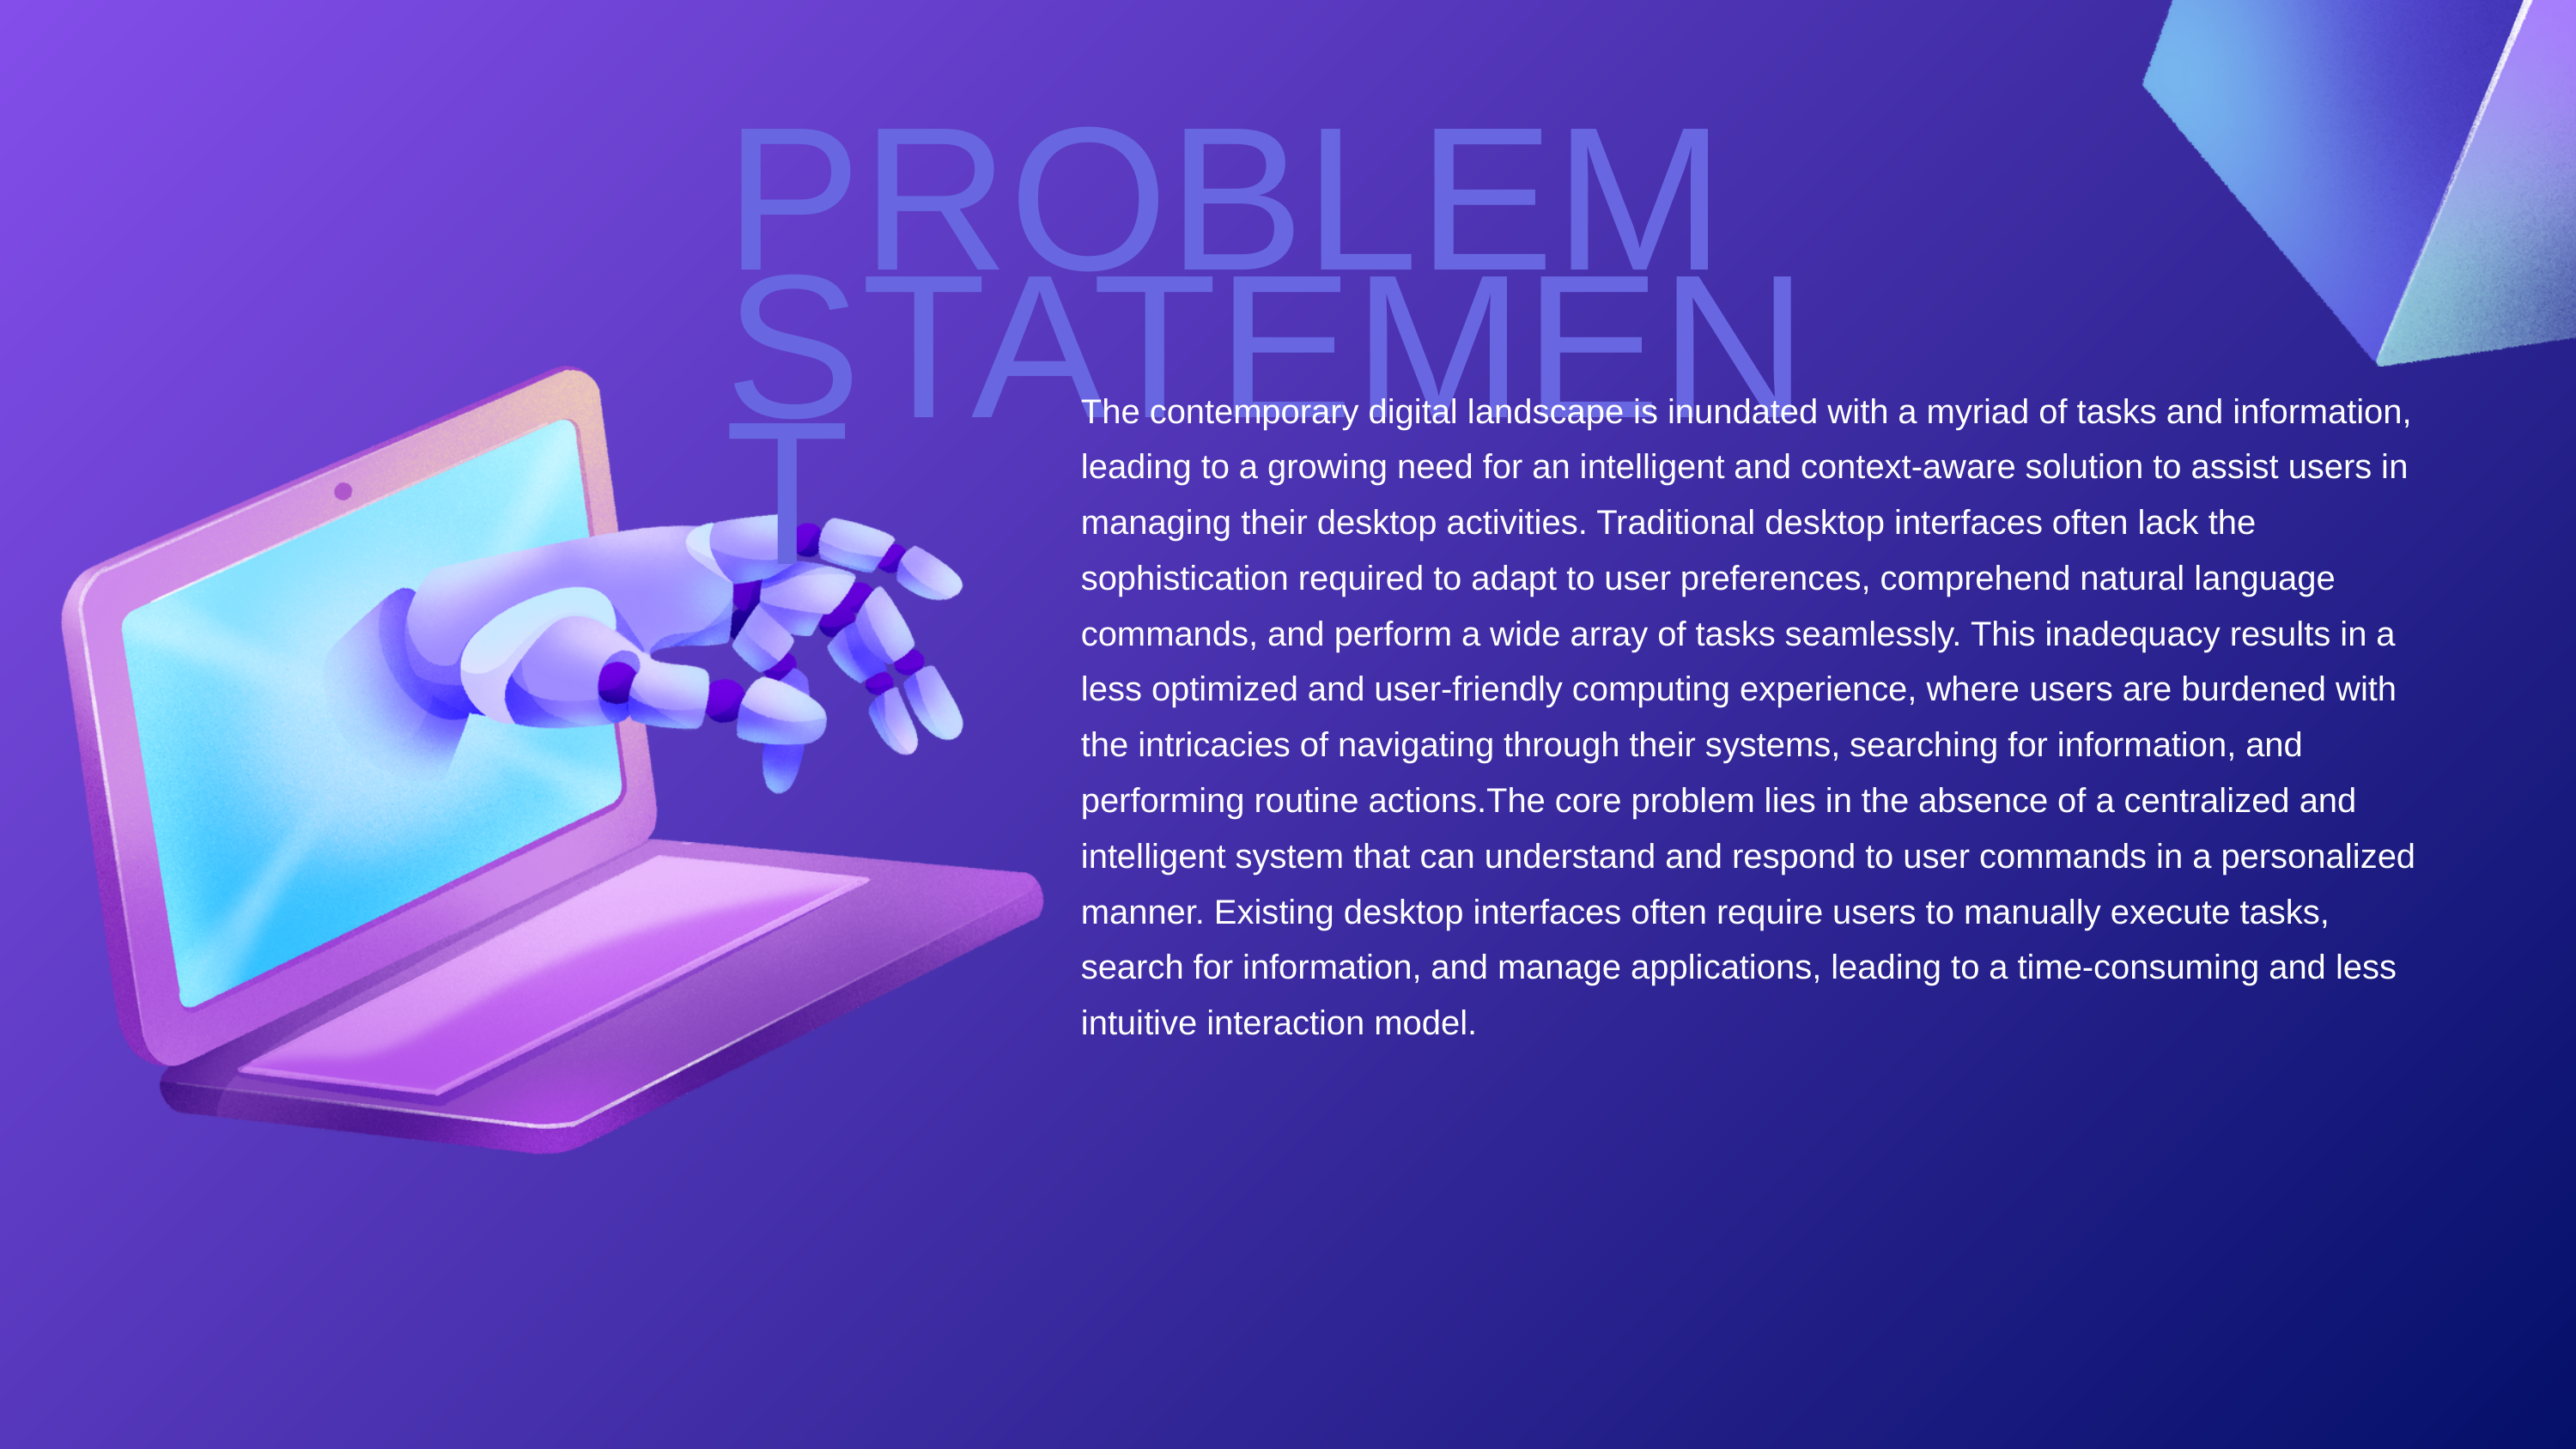

PROBLEM STATEMENT

The contemporary digital landscape is inundated with a myriad of tasks and information, leading to a growing need for an intelligent and context-aware solution to assist users in managing their desktop activities. Traditional desktop interfaces often lack the sophistication required to adapt to user preferences, comprehend natural language commands, and perform a wide array of tasks seamlessly. This inadequacy results in a less optimized and user-friendly computing experience, where users are burdened with the intricacies of navigating through their systems, searching for information, and performing routine actions.The core problem lies in the absence of a centralized and intelligent system that can understand and respond to user commands in a personalized manner. Existing desktop interfaces often require users to manually execute tasks, search for information, and manage applications, leading to a time-consuming and less intuitive interaction model.